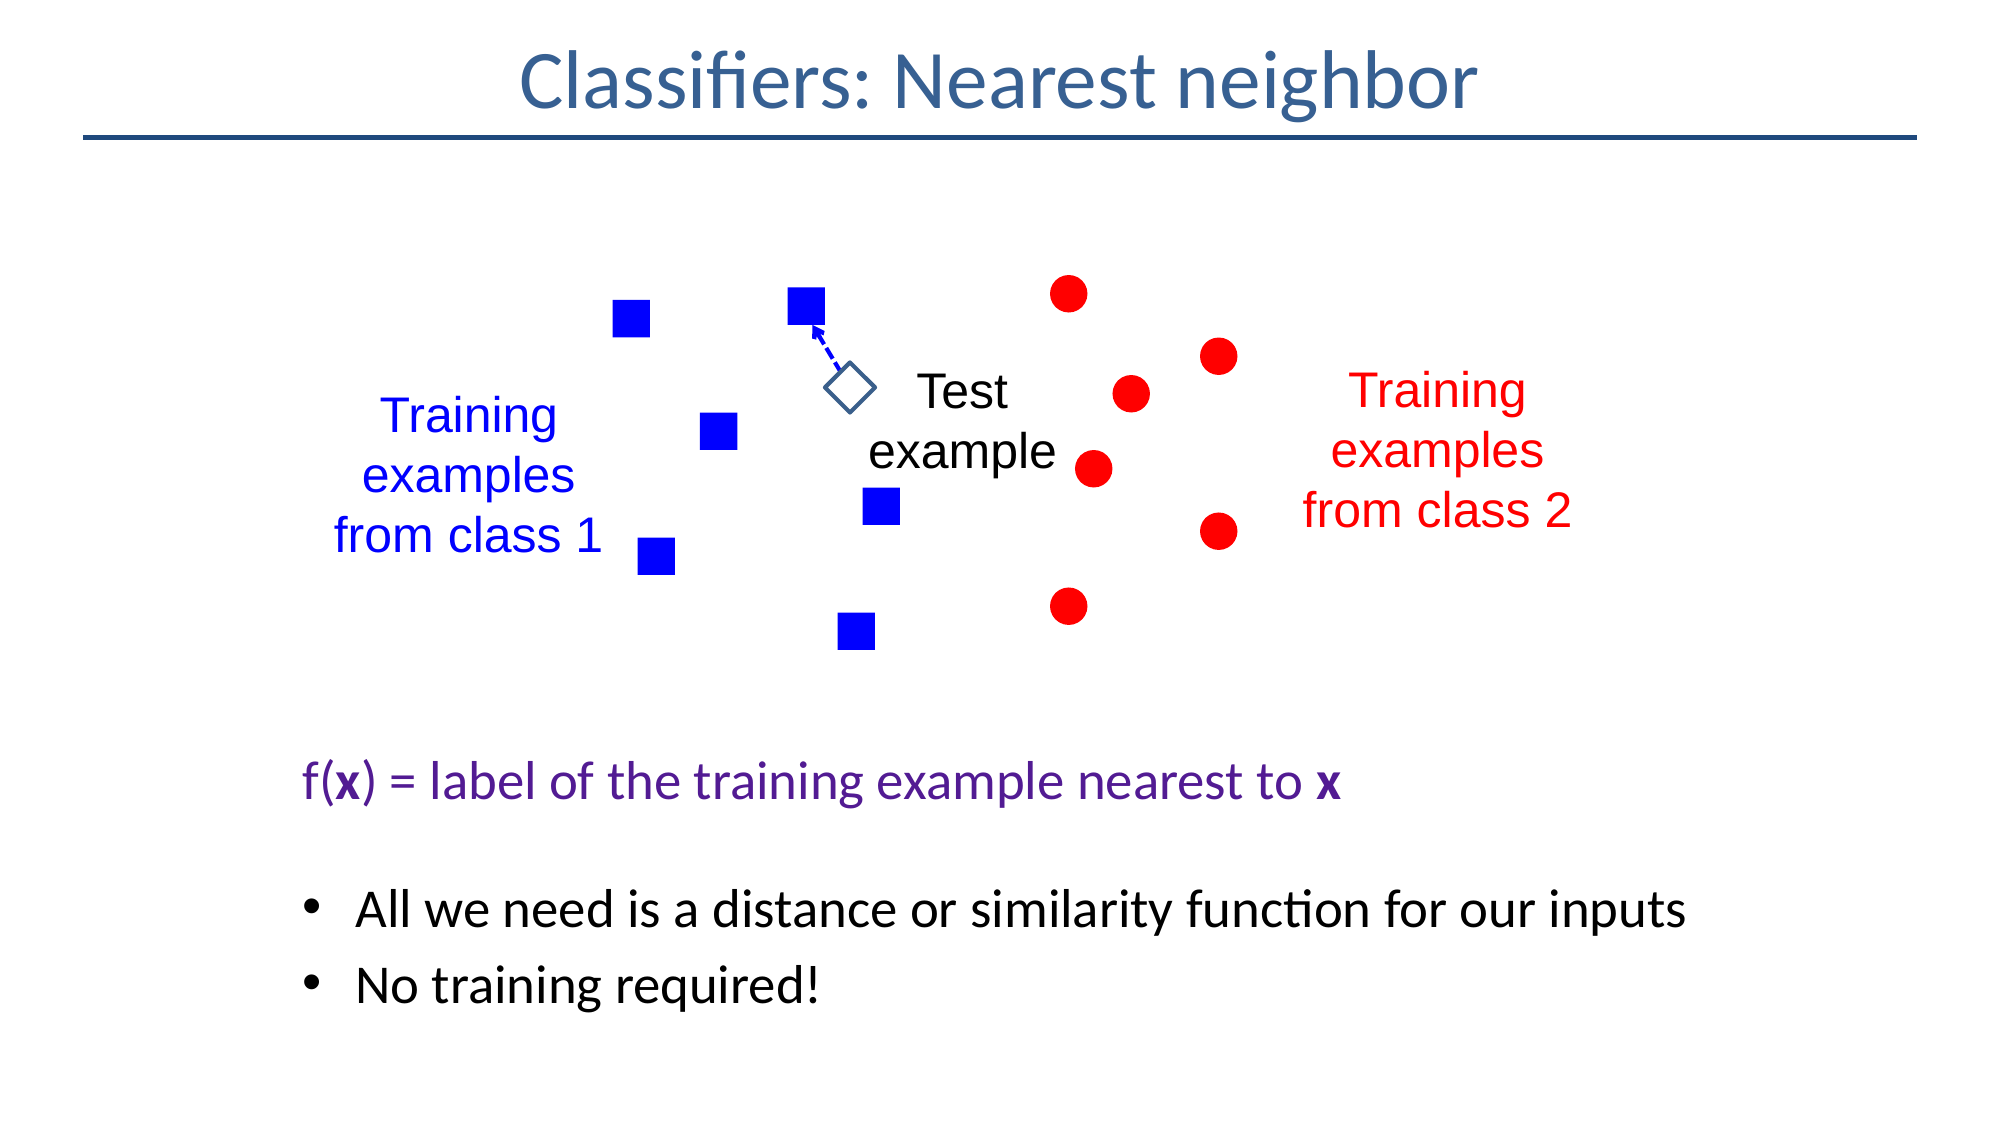

# Classifiers: Nearest neighbor

Training examples from class 2
Test example

Training examples from class 1

f(x) = label of the training example nearest to x

All we need is a distance or similarity function for our inputs
No training required!